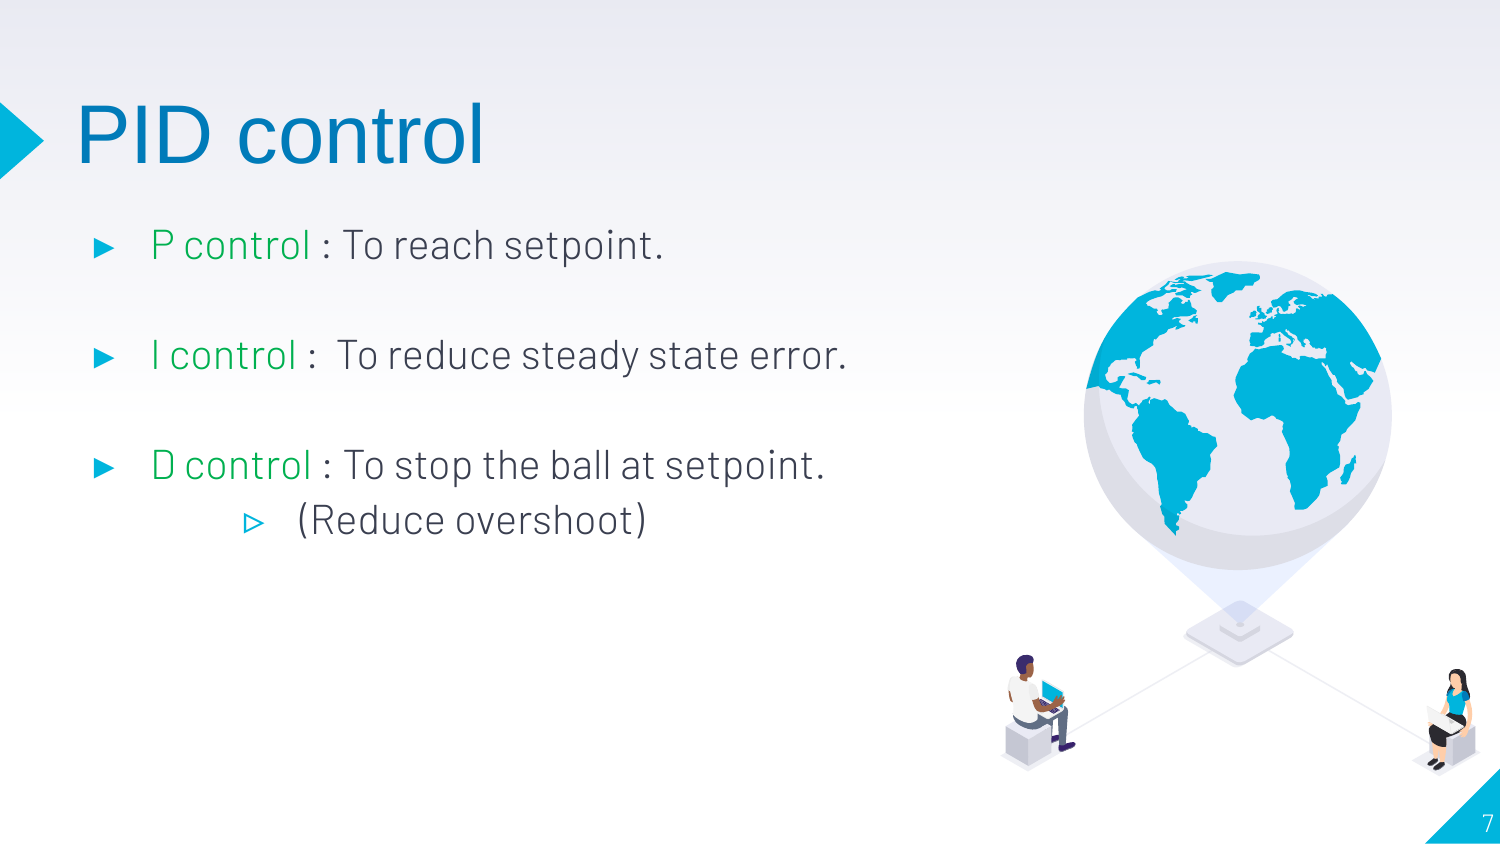

# PID control
P control : To reach setpoint.

I control :  To reduce steady state error.

D control : To stop the ball at setpoint.
(Reduce overshoot)

7